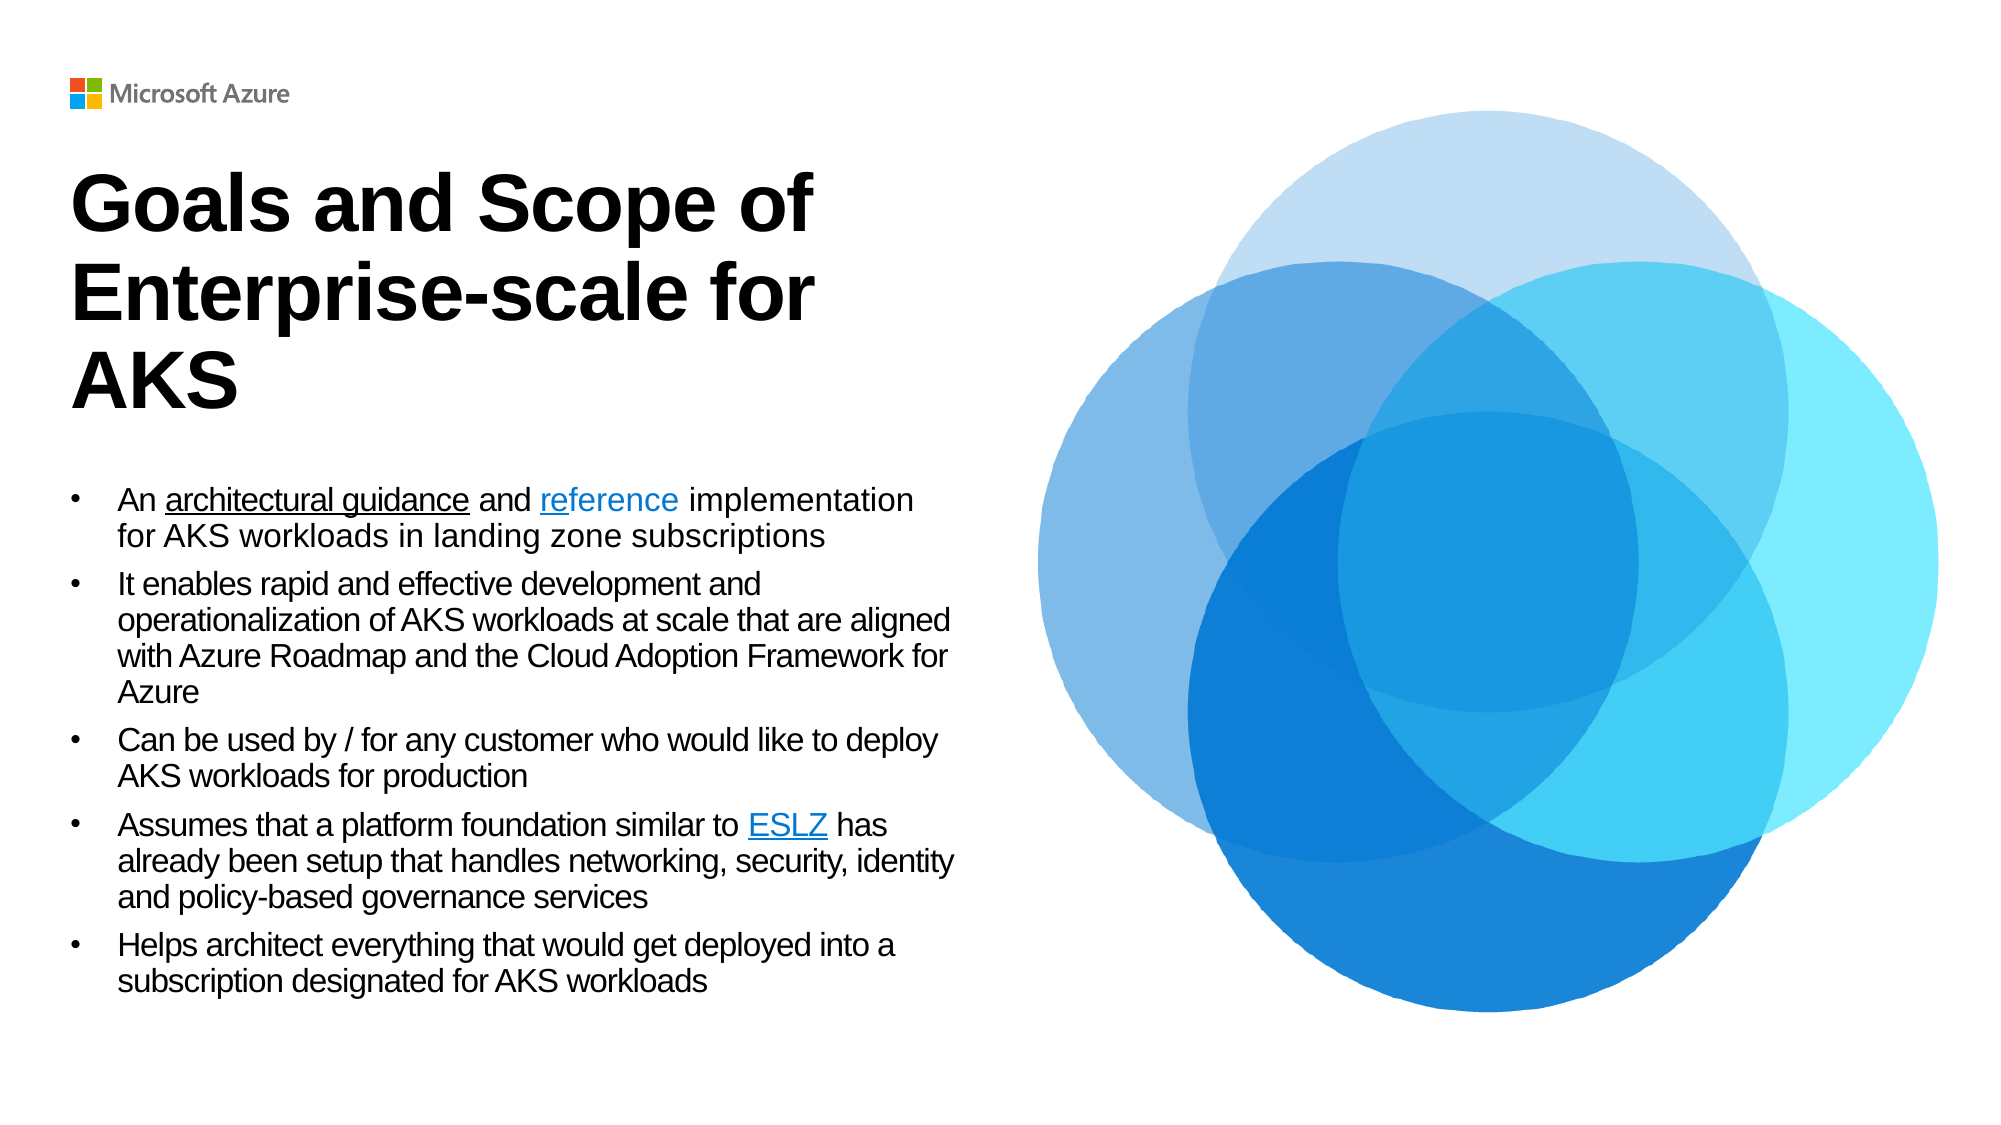

# Goals and Scope of Enterprise-scale for AKS
An architectural guidance and reference implementation for AKS workloads in landing zone subscriptions
It enables rapid and effective development and operationalization of AKS workloads at scale that are aligned with Azure Roadmap and the Cloud Adoption Framework for Azure
Can be used by / for any customer who would like to deploy AKS workloads for production
Assumes that a platform foundation similar to ESLZ has already been setup that handles networking, security, identity and policy-based governance services
Helps architect everything that would get deployed into a subscription designated for AKS workloads